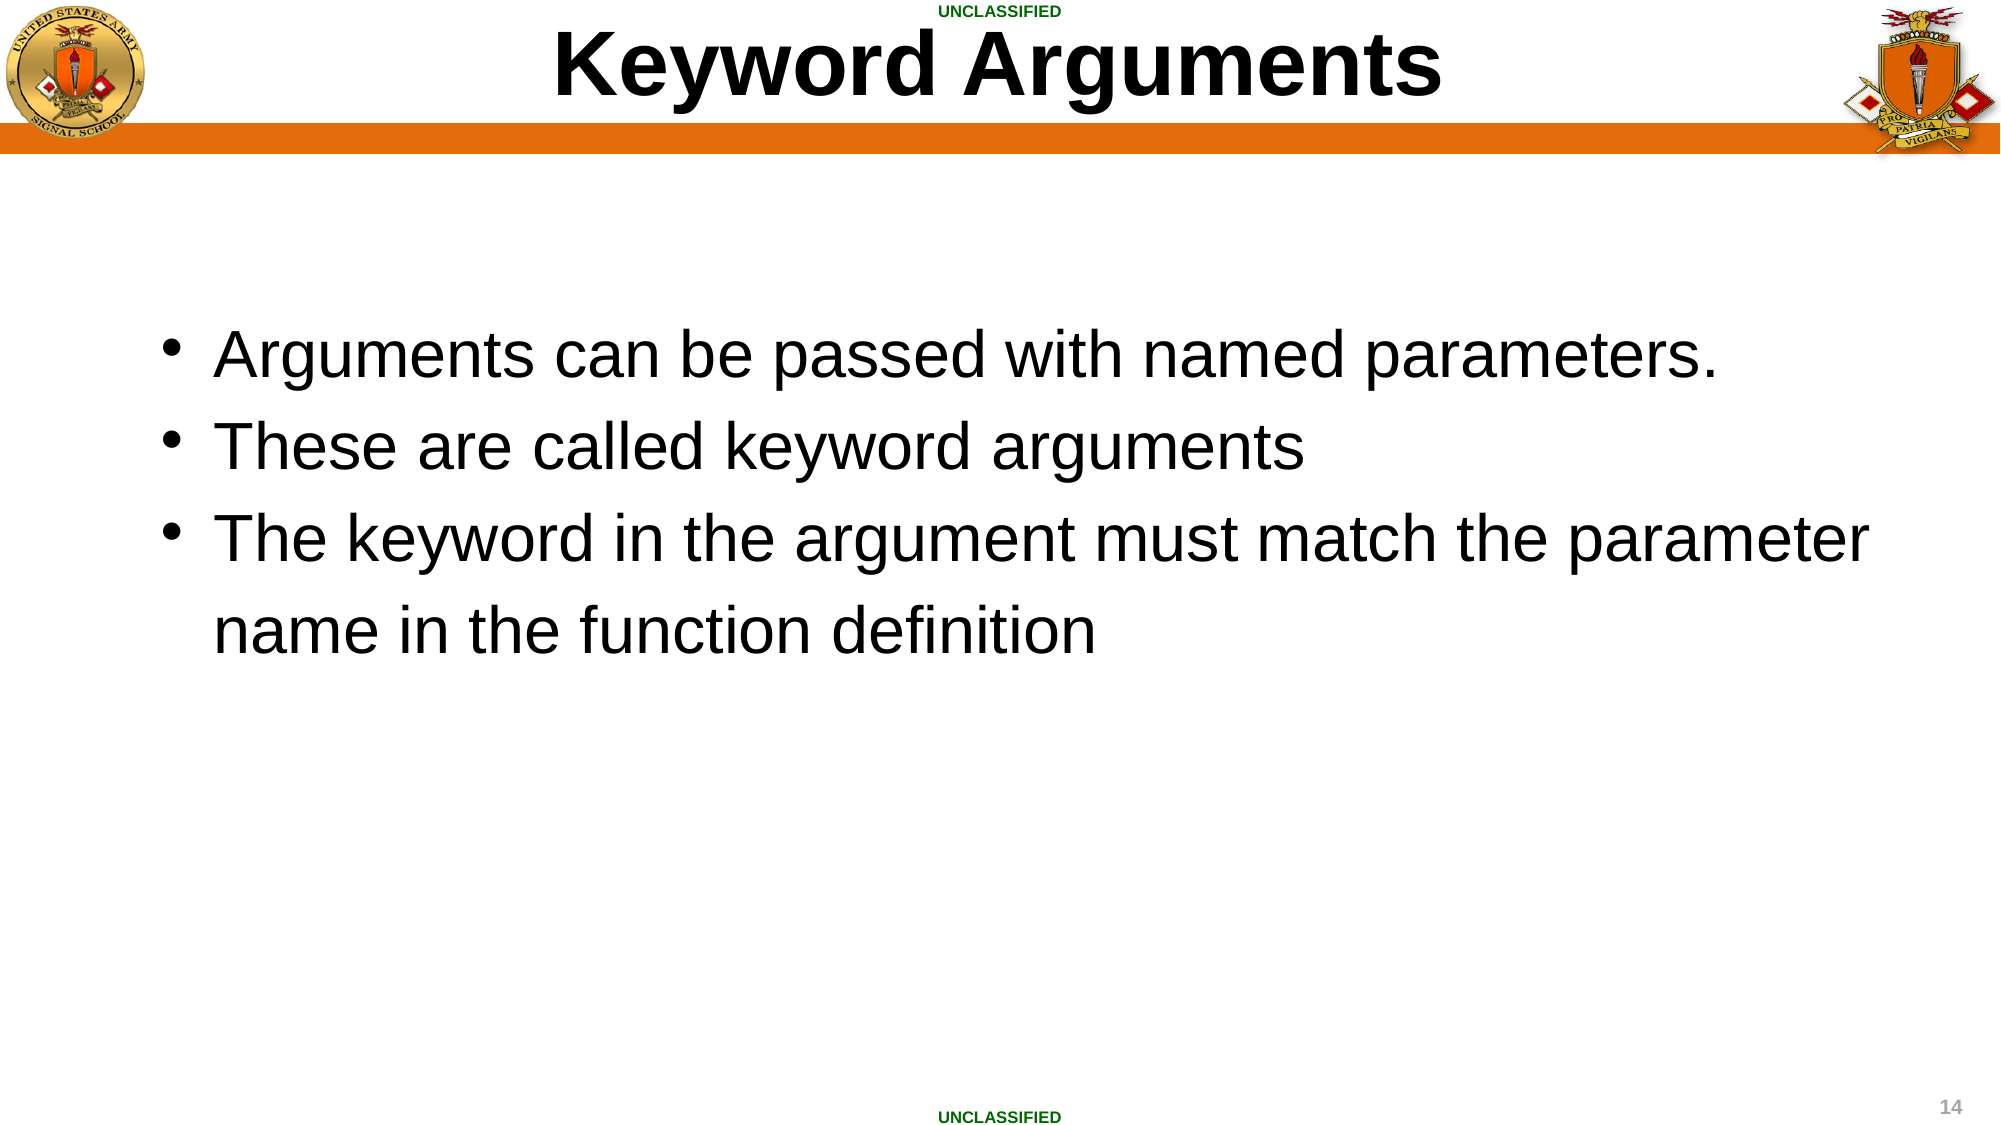

Keyword Arguments
Arguments can be passed with named parameters.
These are called keyword arguments
The keyword in the argument must match the parameter name in the function definition